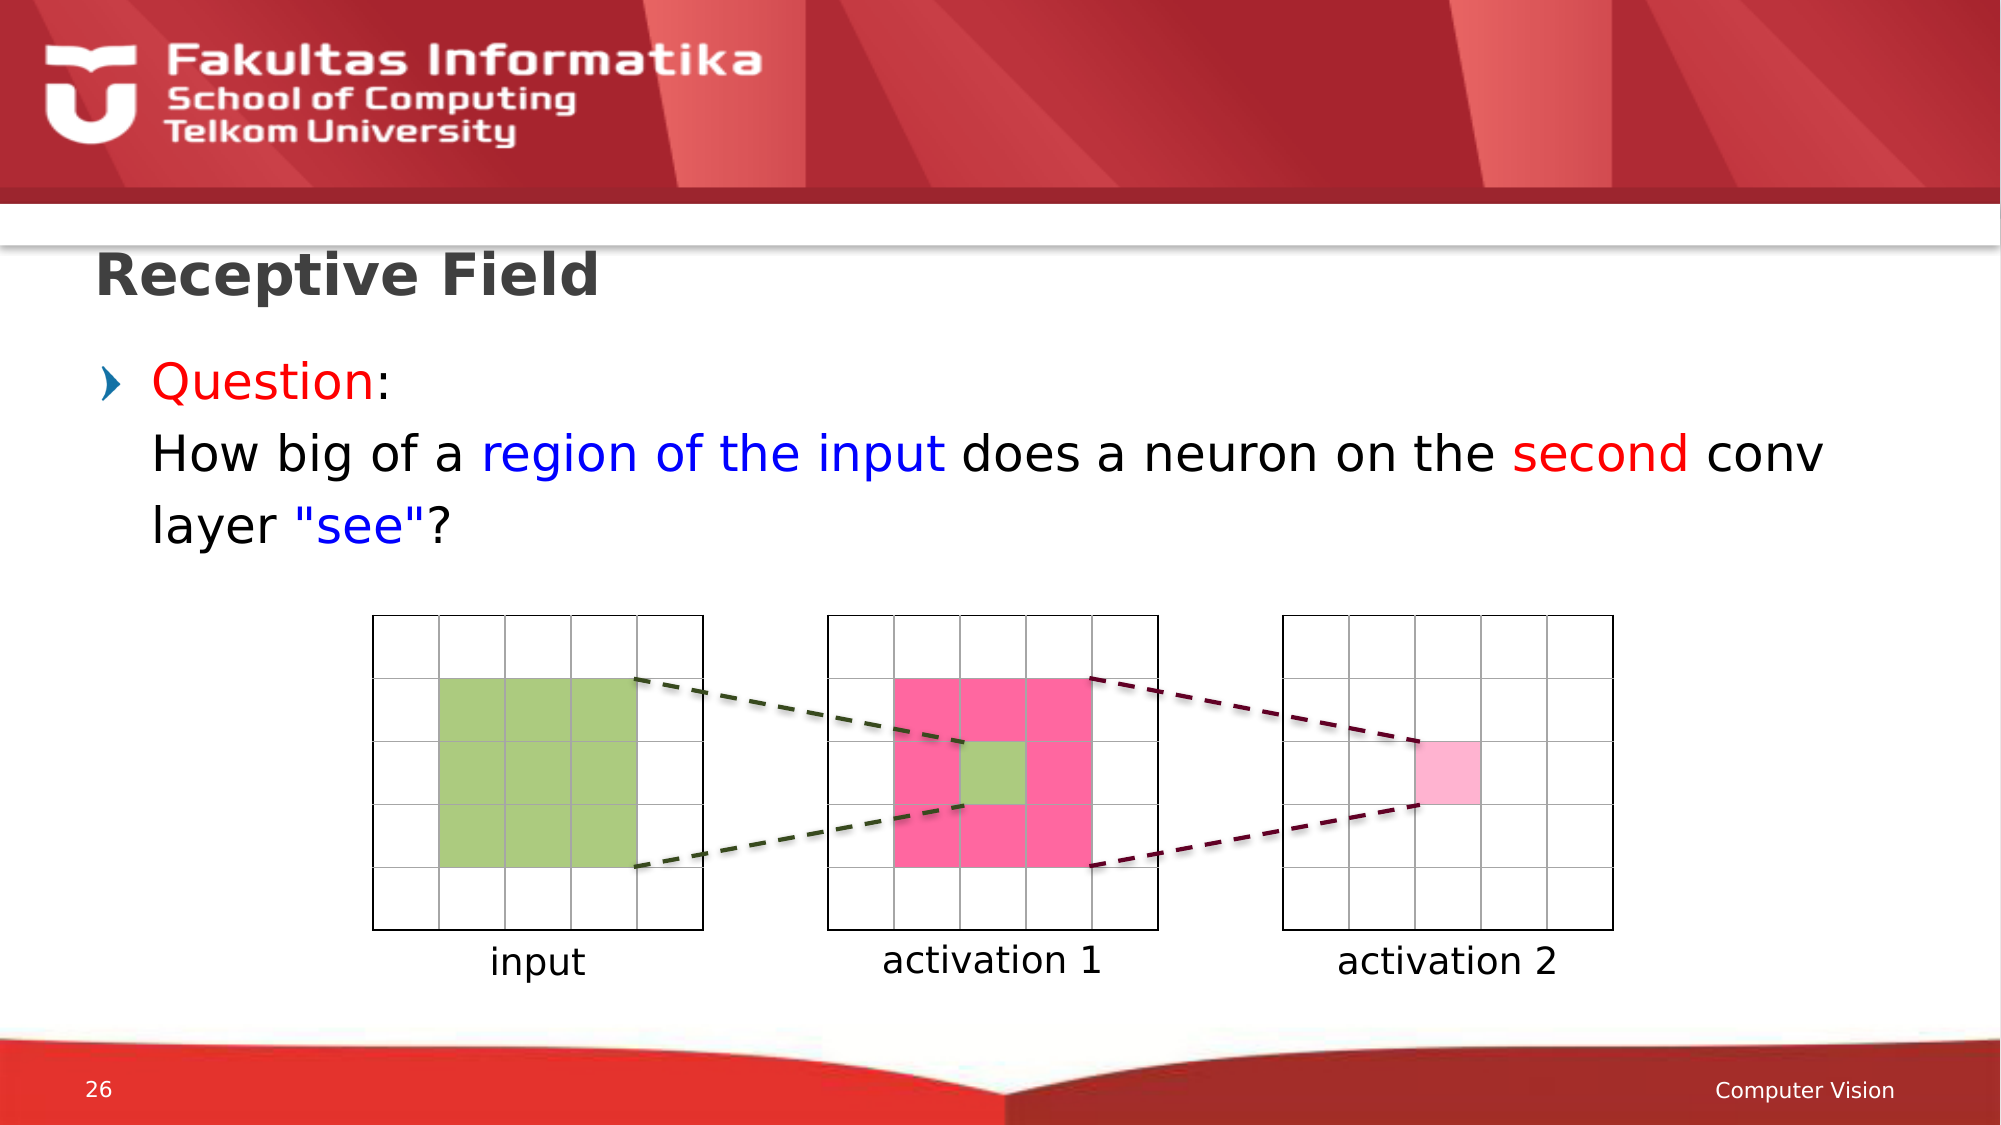

# Receptive Field
Question:
How big of a region of the input does a neuron on the second conv layer "see"?
|  |  |  |  |  |
| --- | --- | --- | --- | --- |
|  |  |  |  |  |
|  |  |  |  |  |
|  |  |  |  |  |
|  |  |  |  |  |
|  |  |  |  |  |
| --- | --- | --- | --- | --- |
|  |  |  |  |  |
|  |  |  |  |  |
|  |  |  |  |  |
|  |  |  |  |  |
|  |  |  |  |  |
| --- | --- | --- | --- | --- |
|  |  |  |  |  |
|  |  |  |  |  |
|  |  |  |  |  |
|  |  |  |  |  |
activation 1
activation 2
input
Computer Vision
26